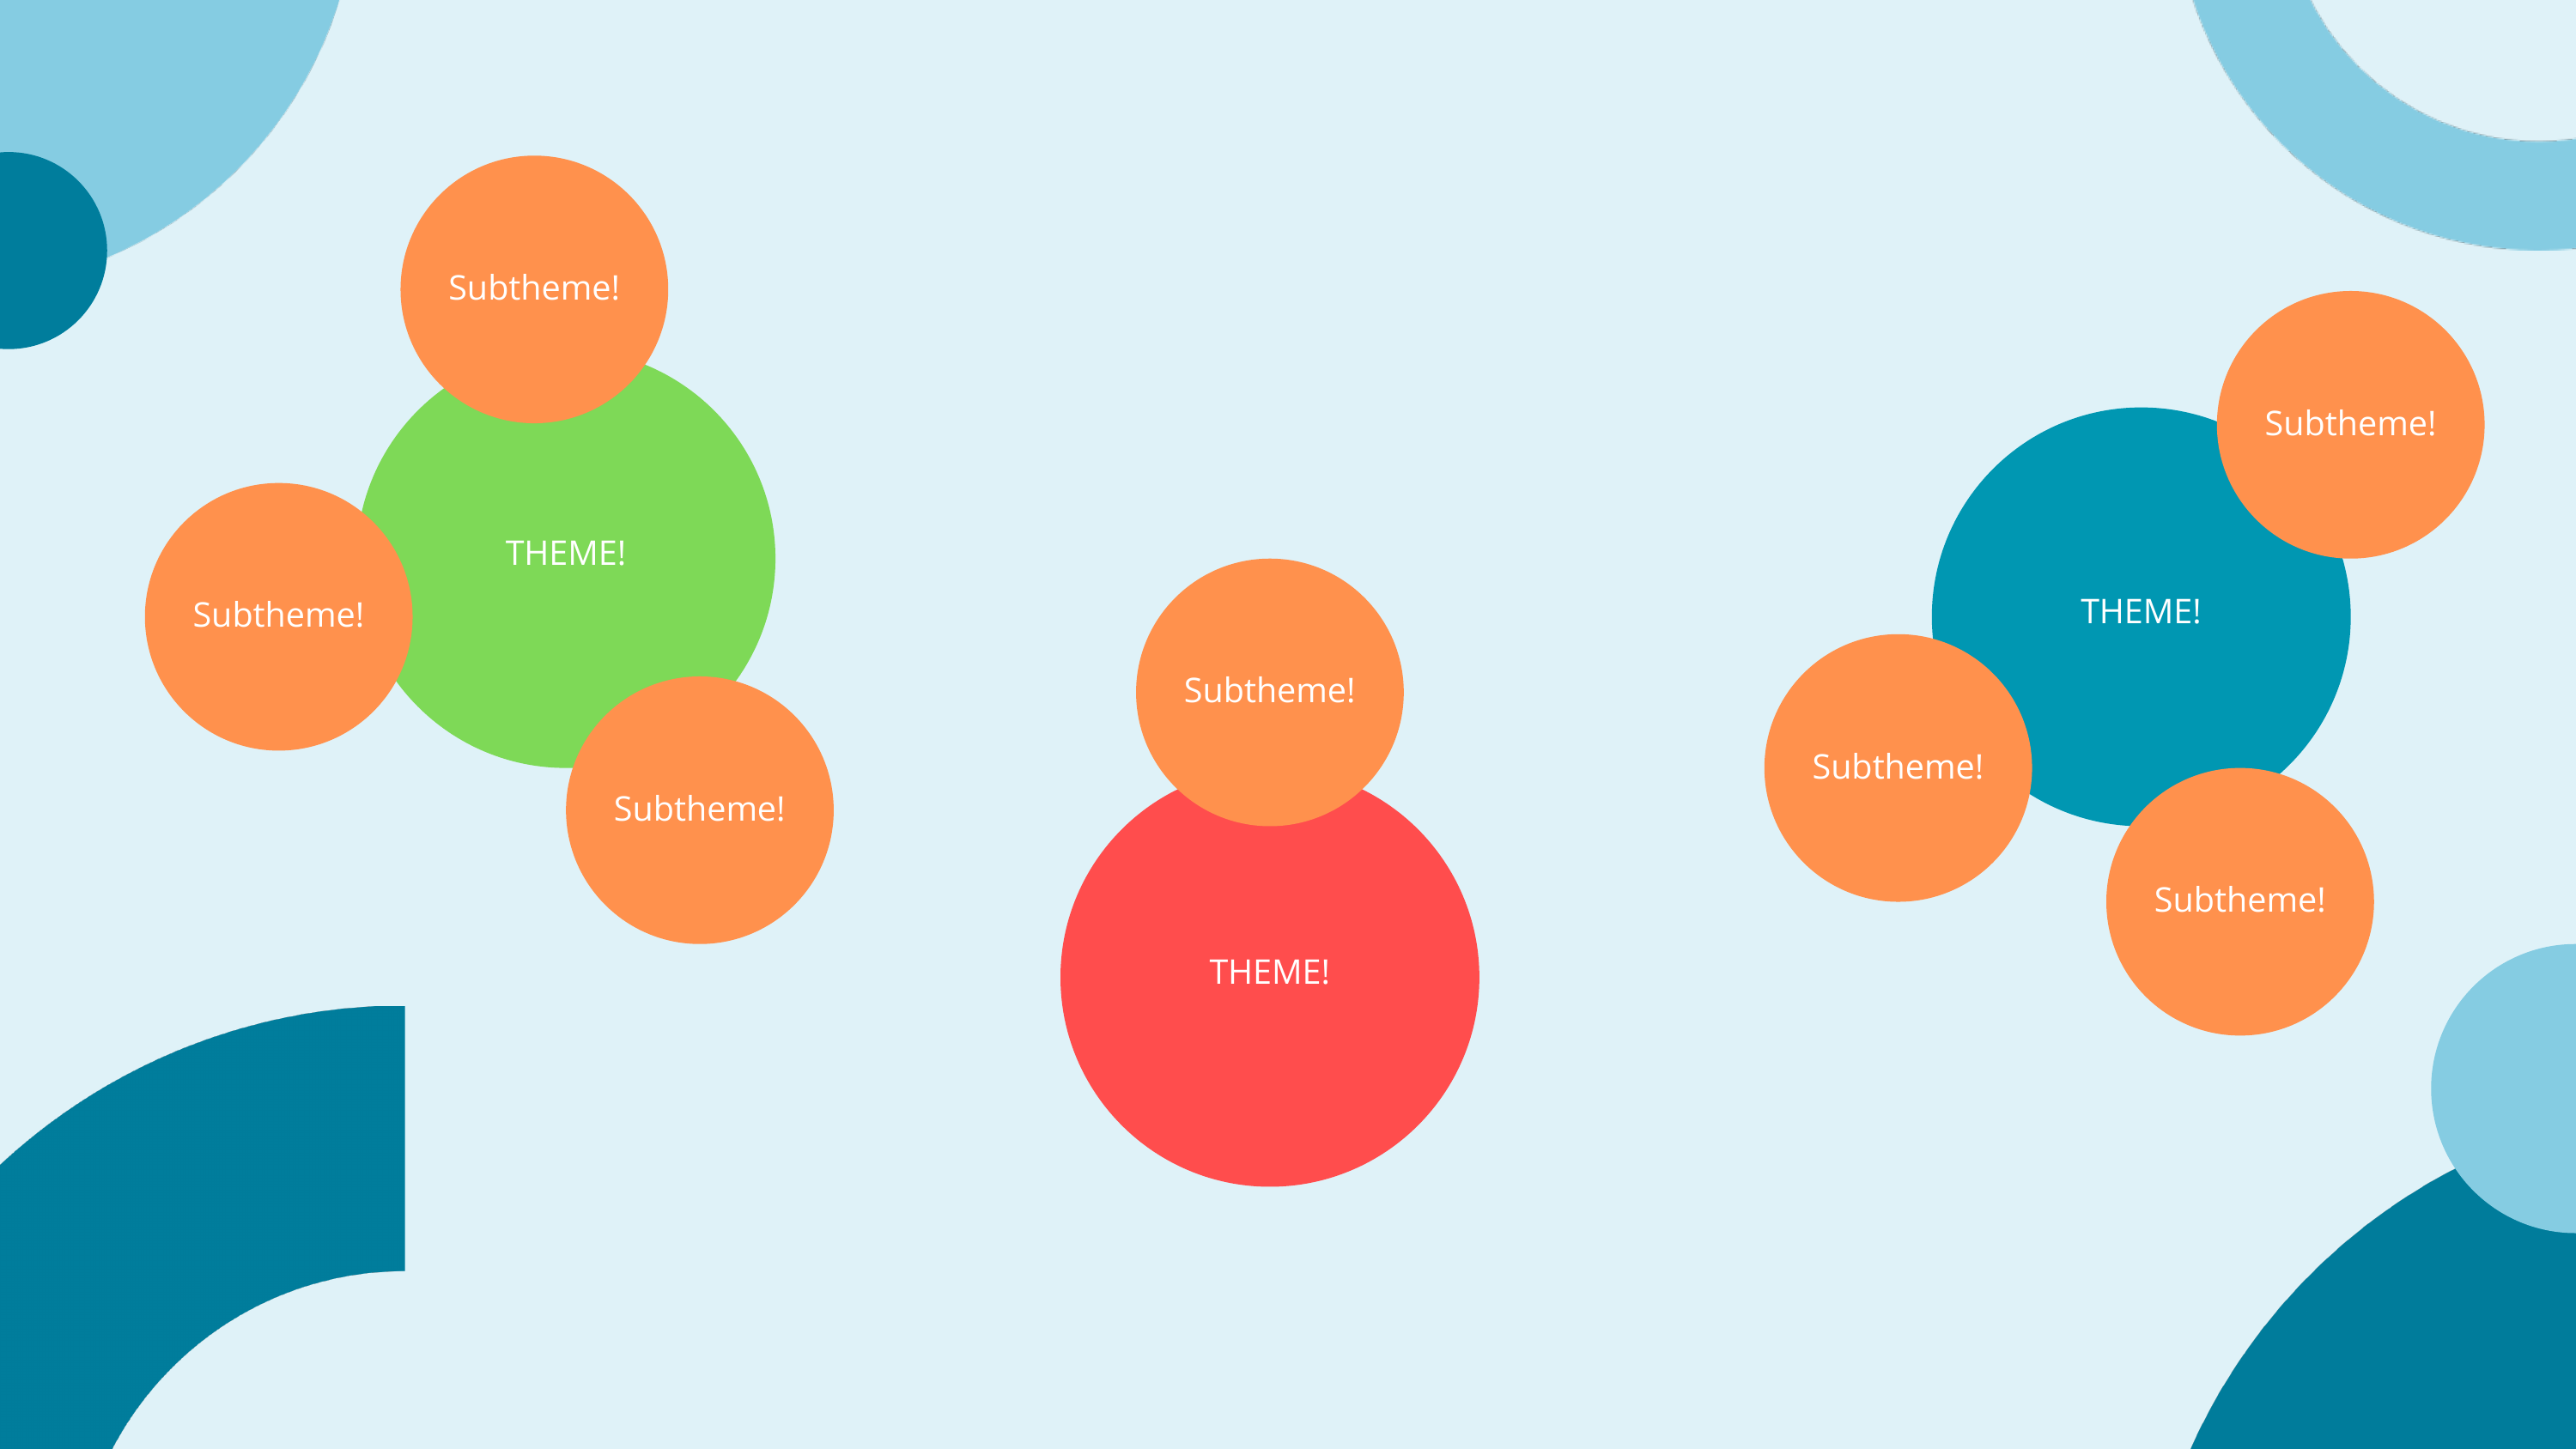

Subtheme!

Subtheme!

THEME!

THEME!

Subtheme!

Subtheme!

Subtheme!

Subtheme!

THEME!

Subtheme!